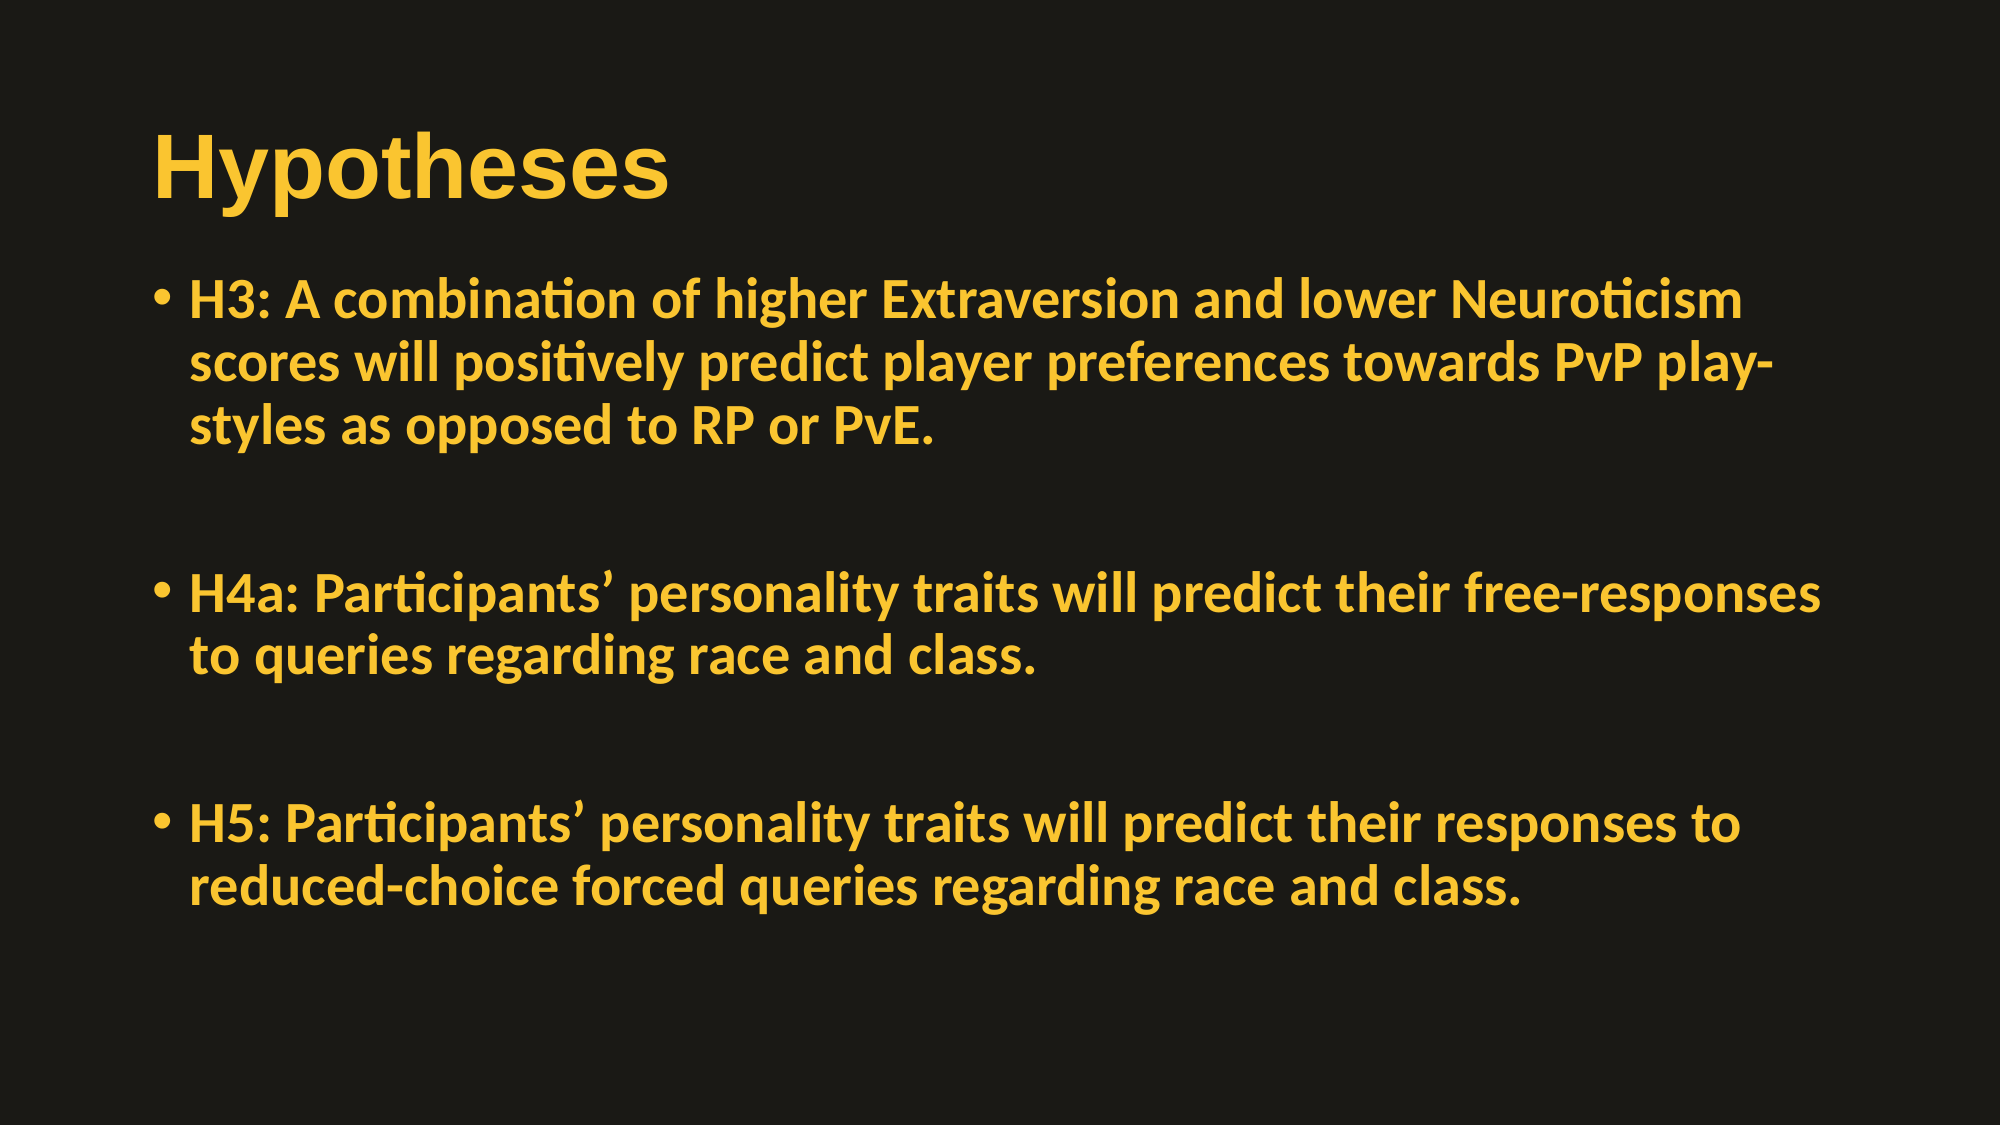

# Hypotheses
H3: A combination of higher Extraversion and lower Neuroticism scores will positively predict player preferences towards PvP play-styles as opposed to RP or PvE.

H4a: Participants’ personality traits will predict their free-responses to queries regarding race and class.

H5: Participants’ personality traits will predict their responses to reduced-choice forced queries regarding race and class.